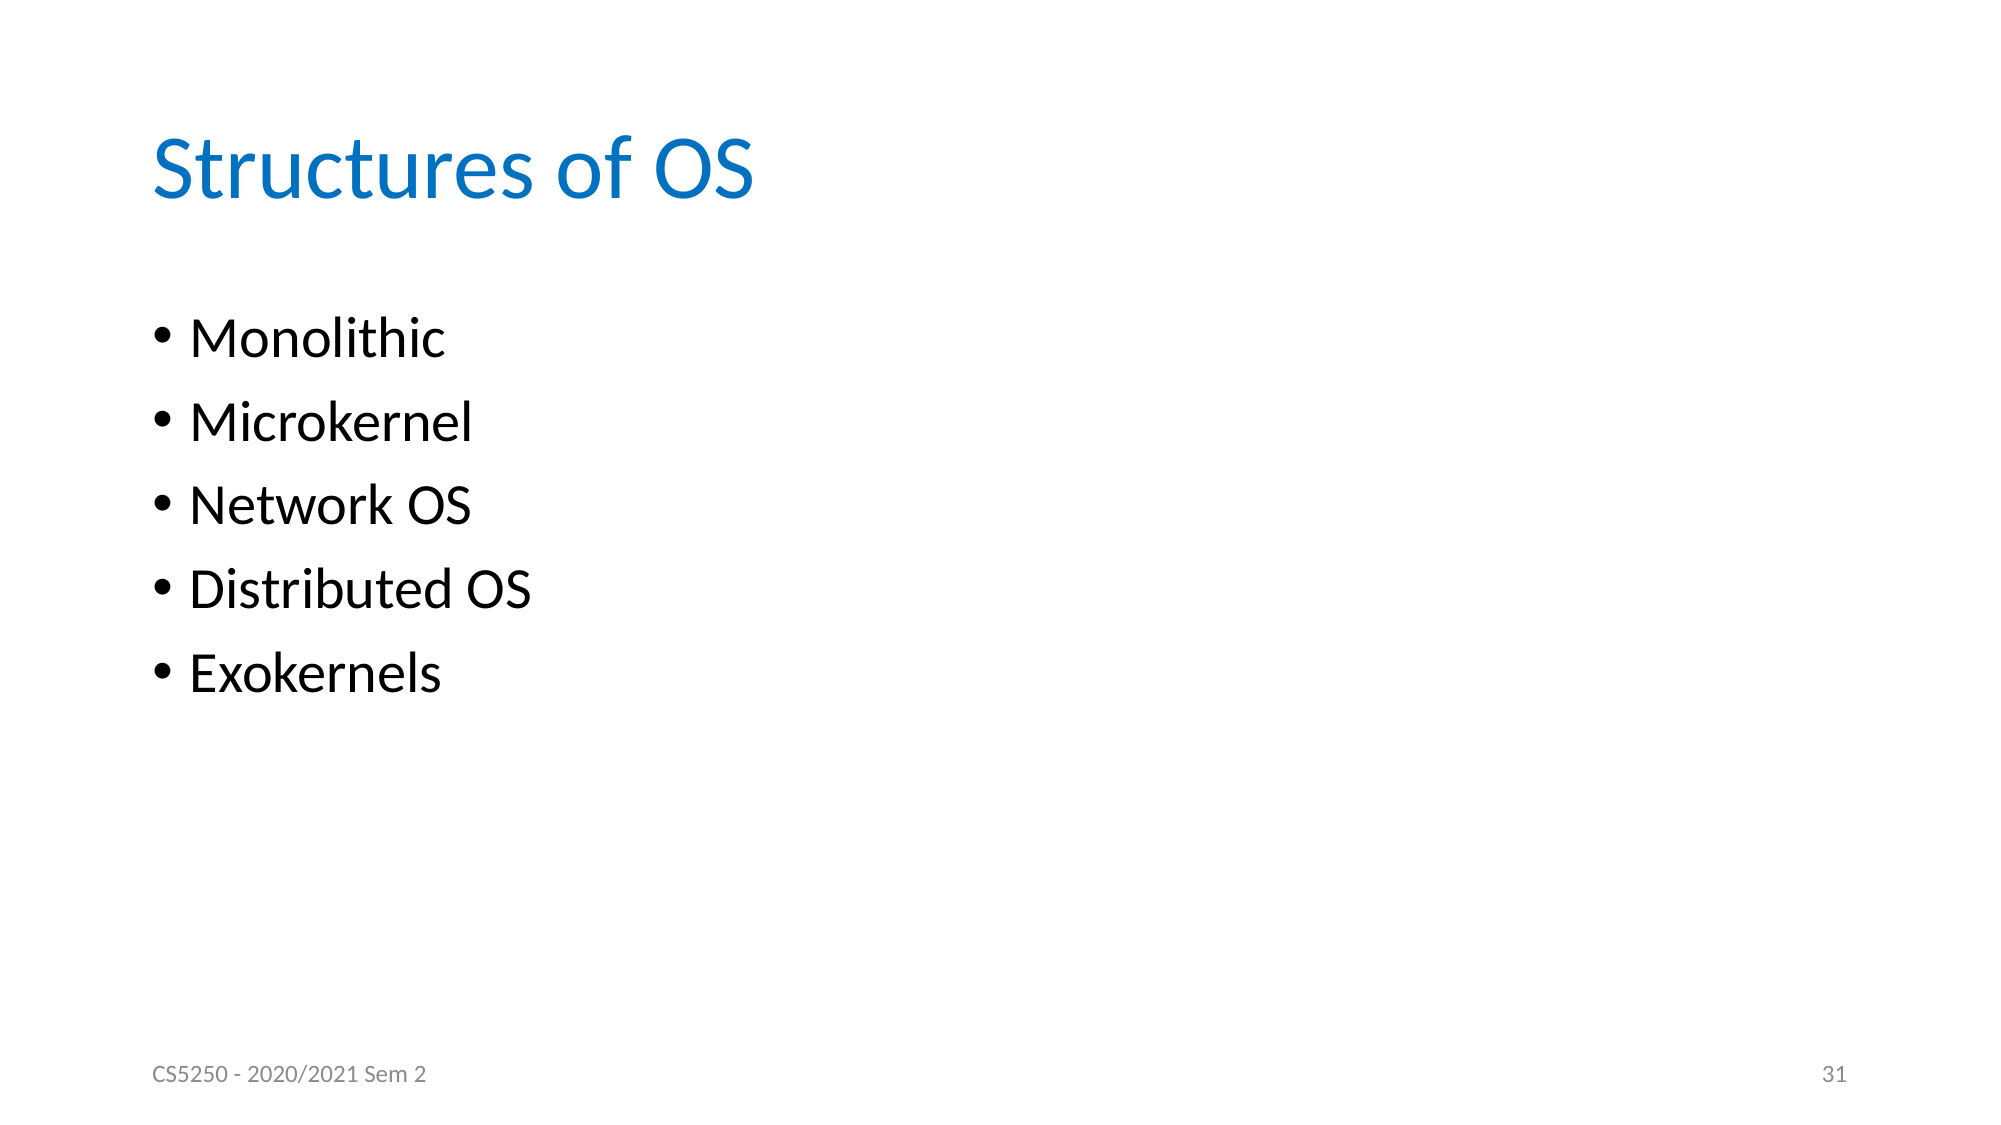

# Structures of OS
Monolithic
Microkernel
Network OS
Distributed OS
Exokernels
CS5250 - 2020/2021 Sem 2
31